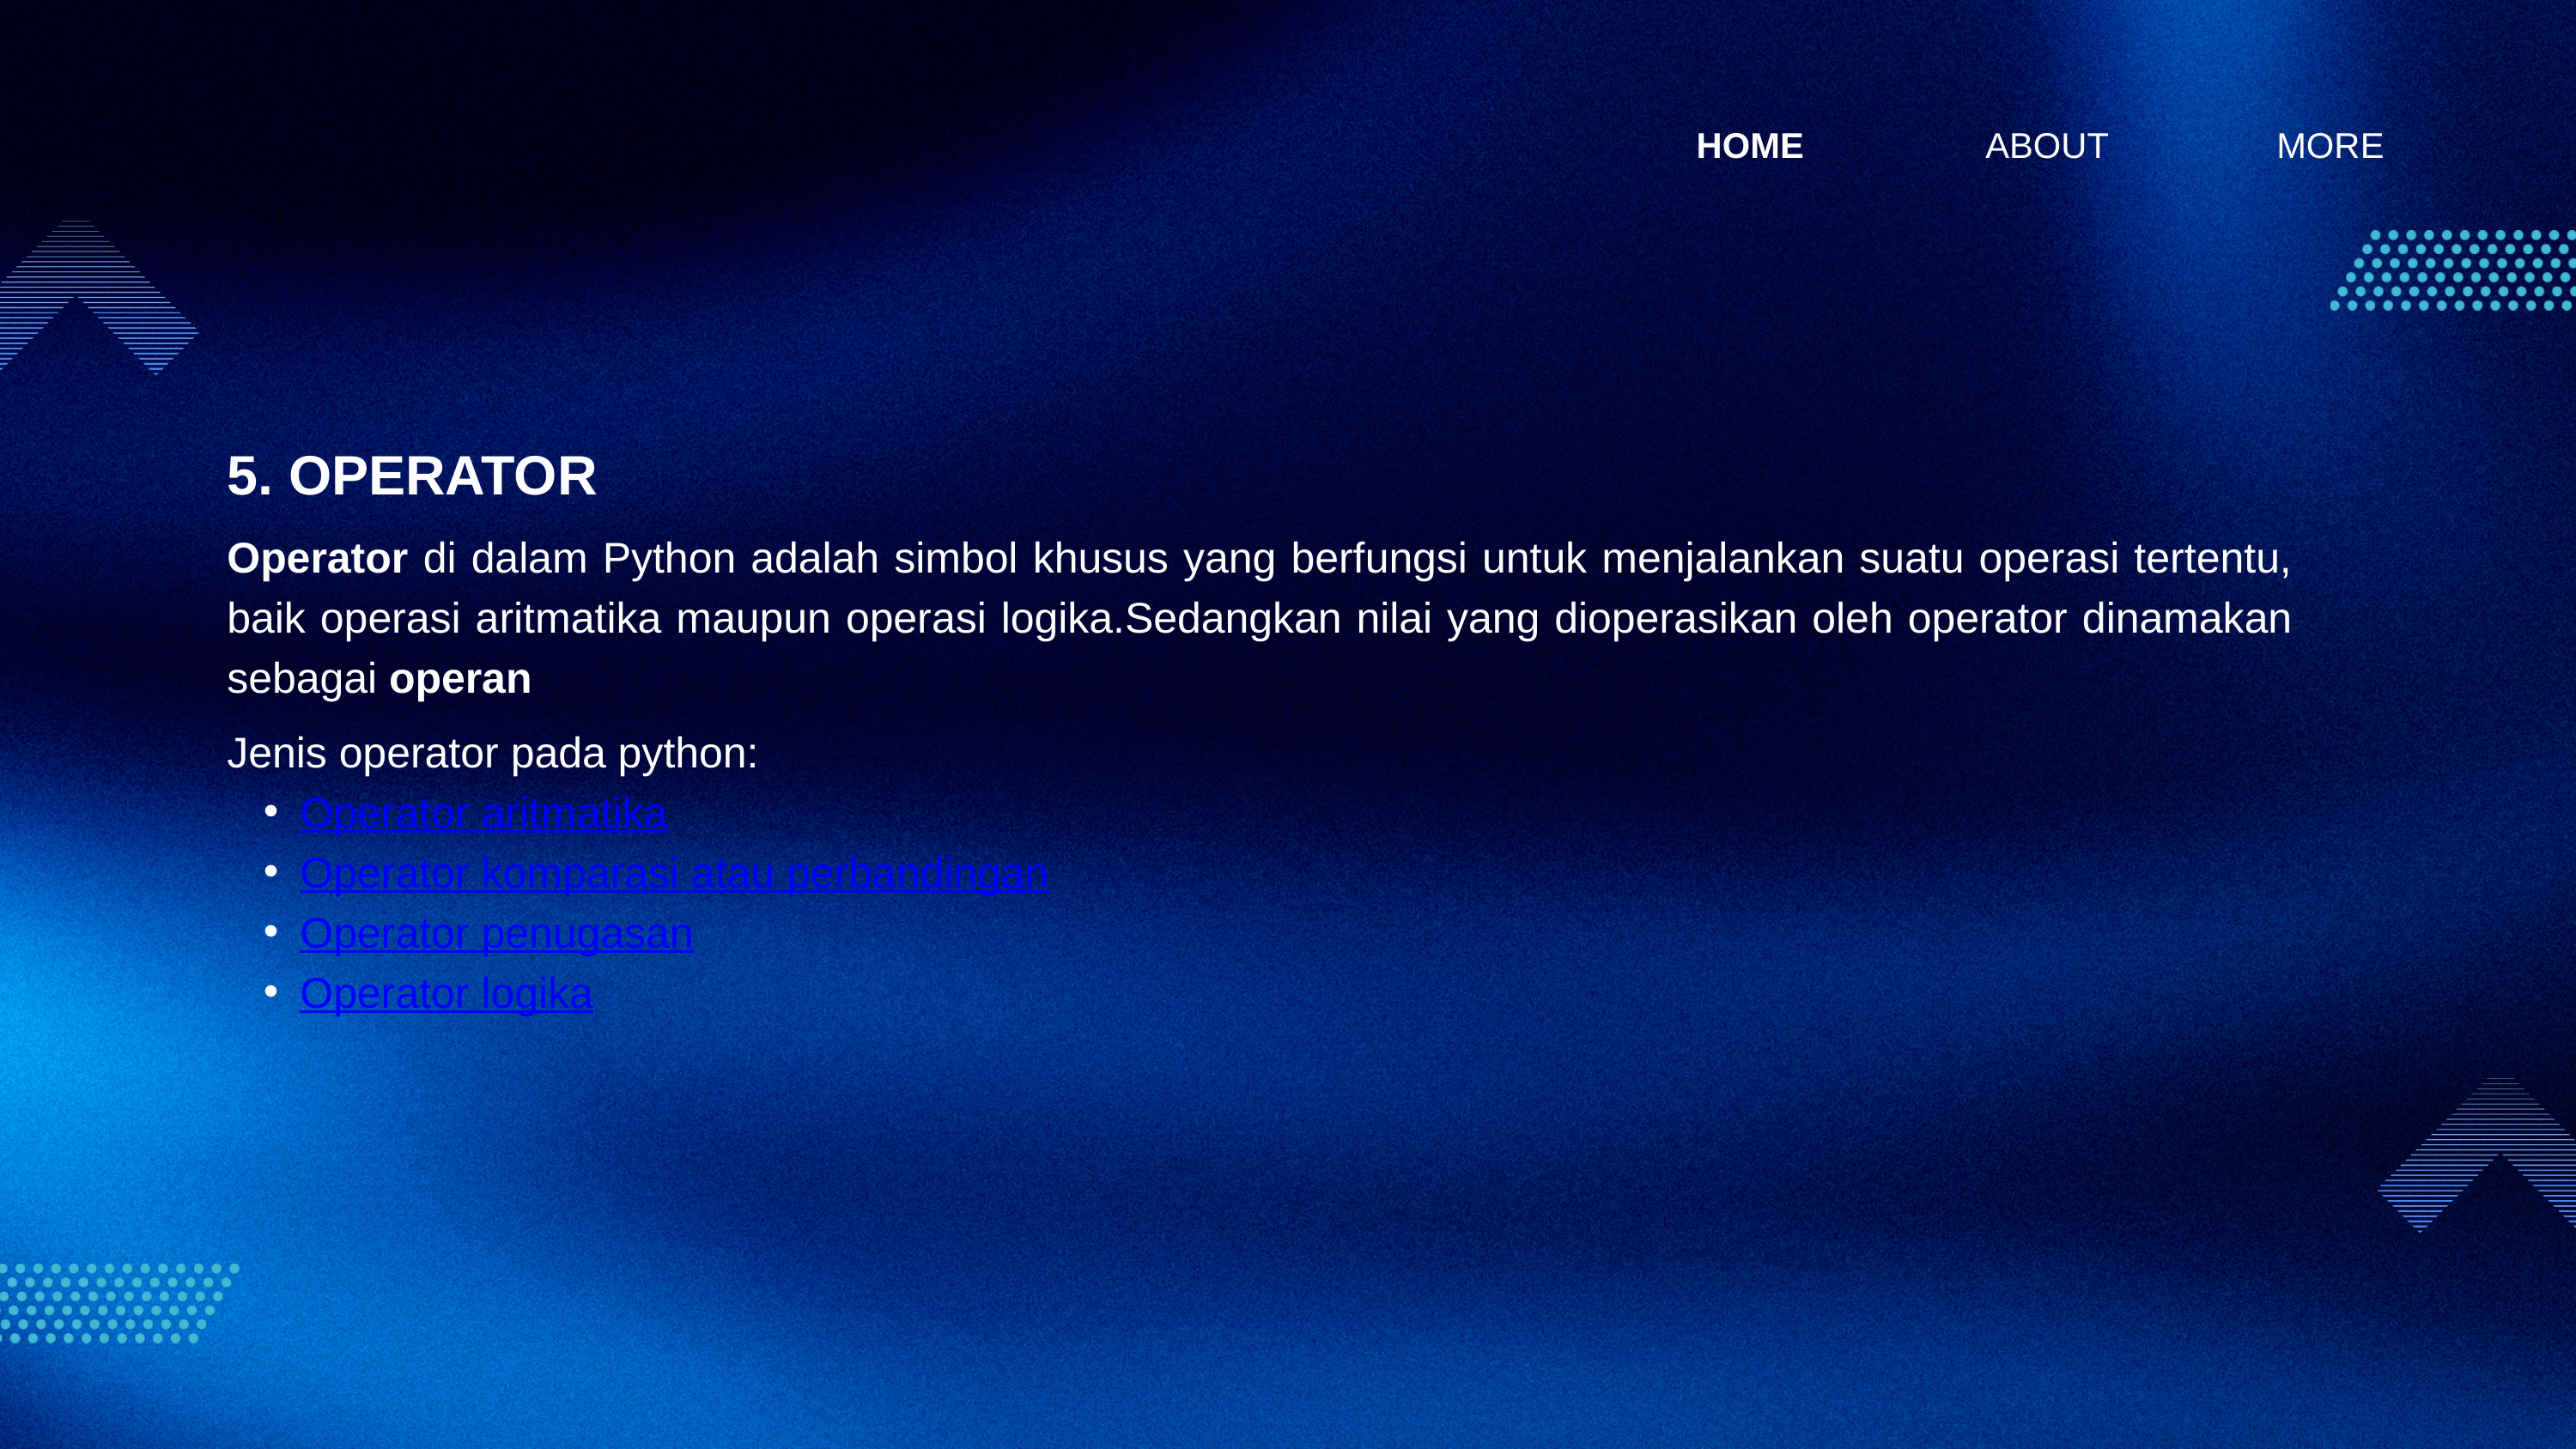

HOME
ABOUT
MORE

5. OPERATOR
Operator di dalam Python adalah simbol khusus yang berfungsi untuk menjalankan suatu operasi tertentu, baik operasi aritmatika maupun operasi logika.Sedangkan nilai yang dioperasikan oleh operator dinamakan sebagai operan
Jenis operator pada python:
Operator aritmatika
Operator komparasi atau perbandingan
Operator penugasan
Operator logika